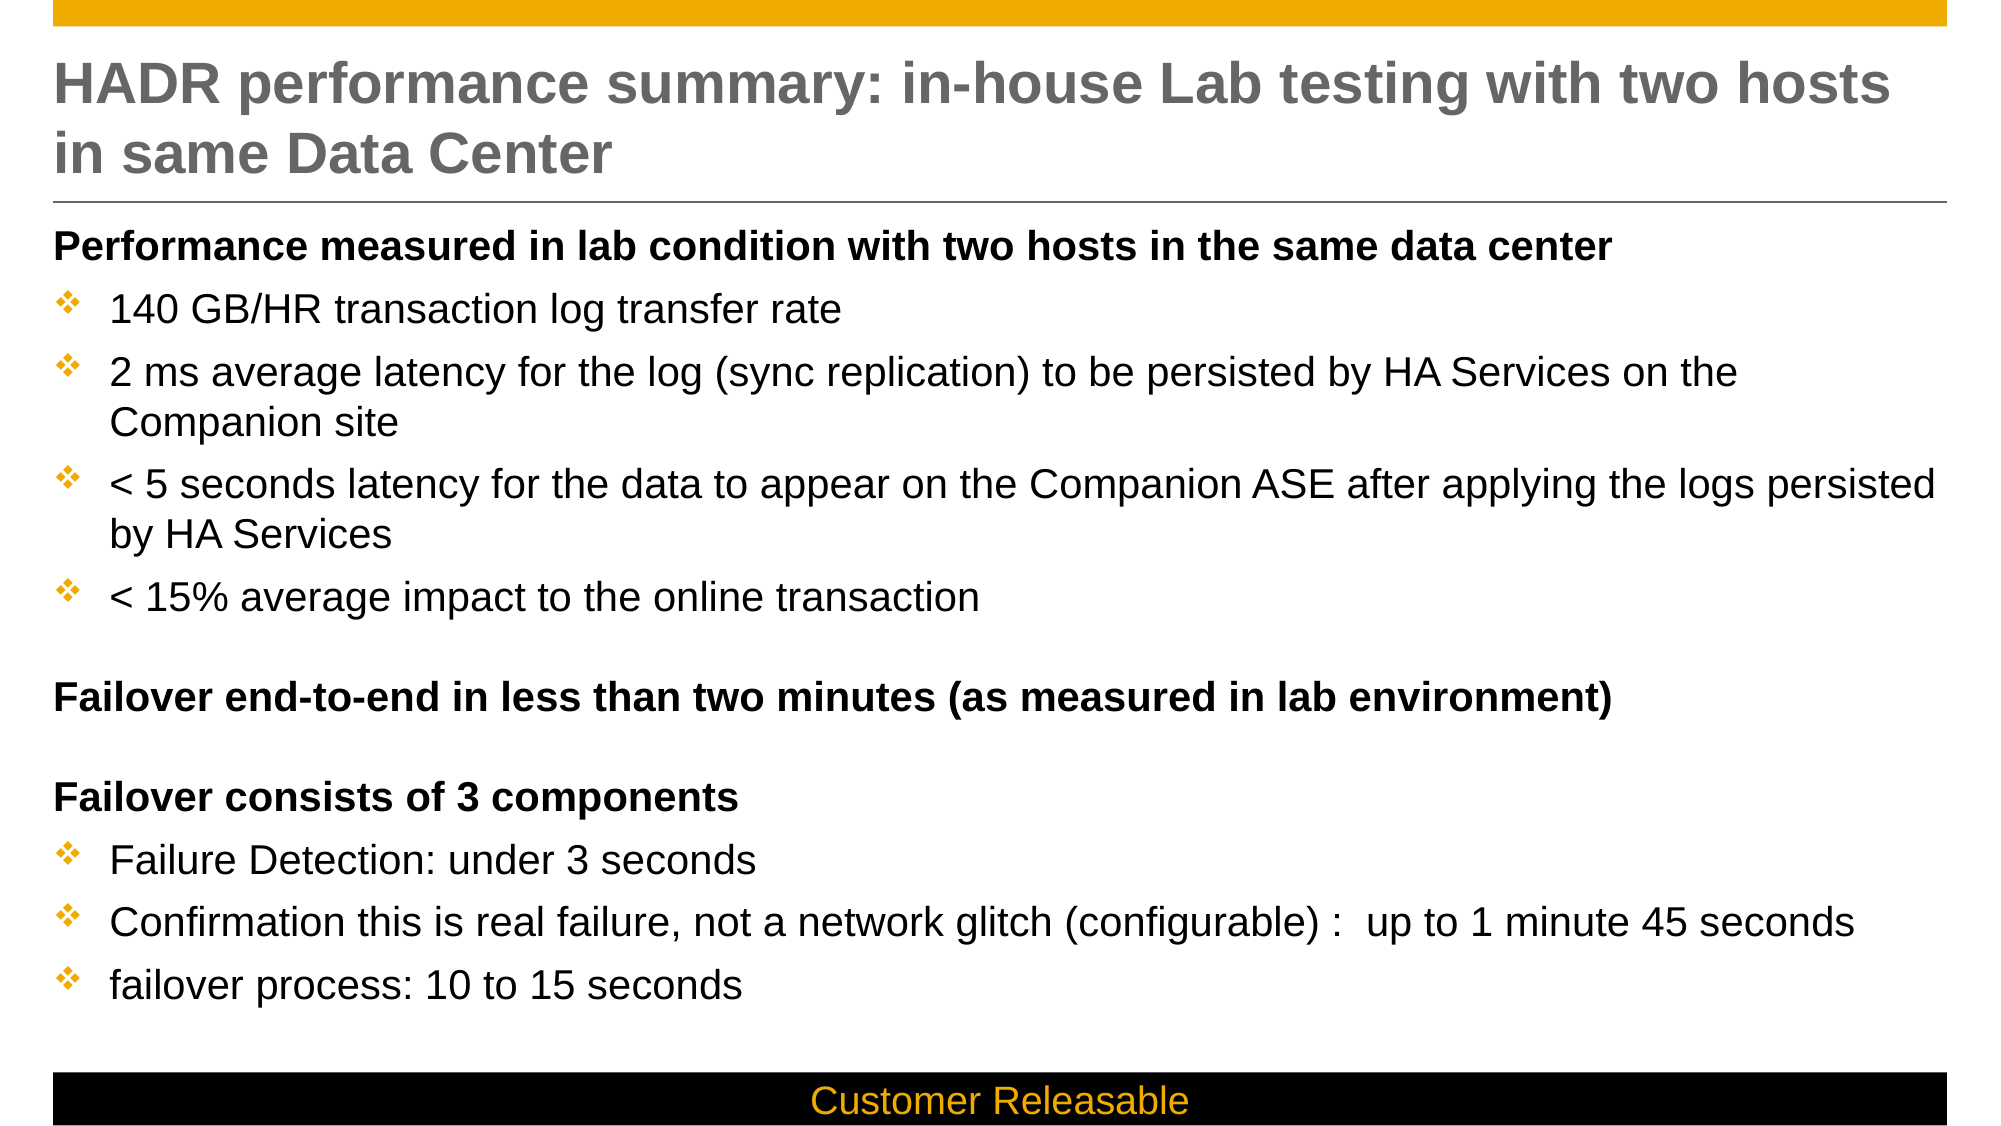

# HADR performance summary: in-house Lab testing with two hosts in same Data Center
Performance measured in lab condition with two hosts in the same data center
140 GB/HR transaction log transfer rate
2 ms average latency for the log (sync replication) to be persisted by HA Services on the Companion site
< 5 seconds latency for the data to appear on the Companion ASE after applying the logs persisted by HA Services
< 15% average impact to the online transaction
Failover end-to-end in less than two minutes (as measured in lab environment)
Failover consists of 3 components
Failure Detection: under 3 seconds
Confirmation this is real failure, not a network glitch (configurable) :  up to 1 minute 45 seconds
failover process: 10 to 15 seconds